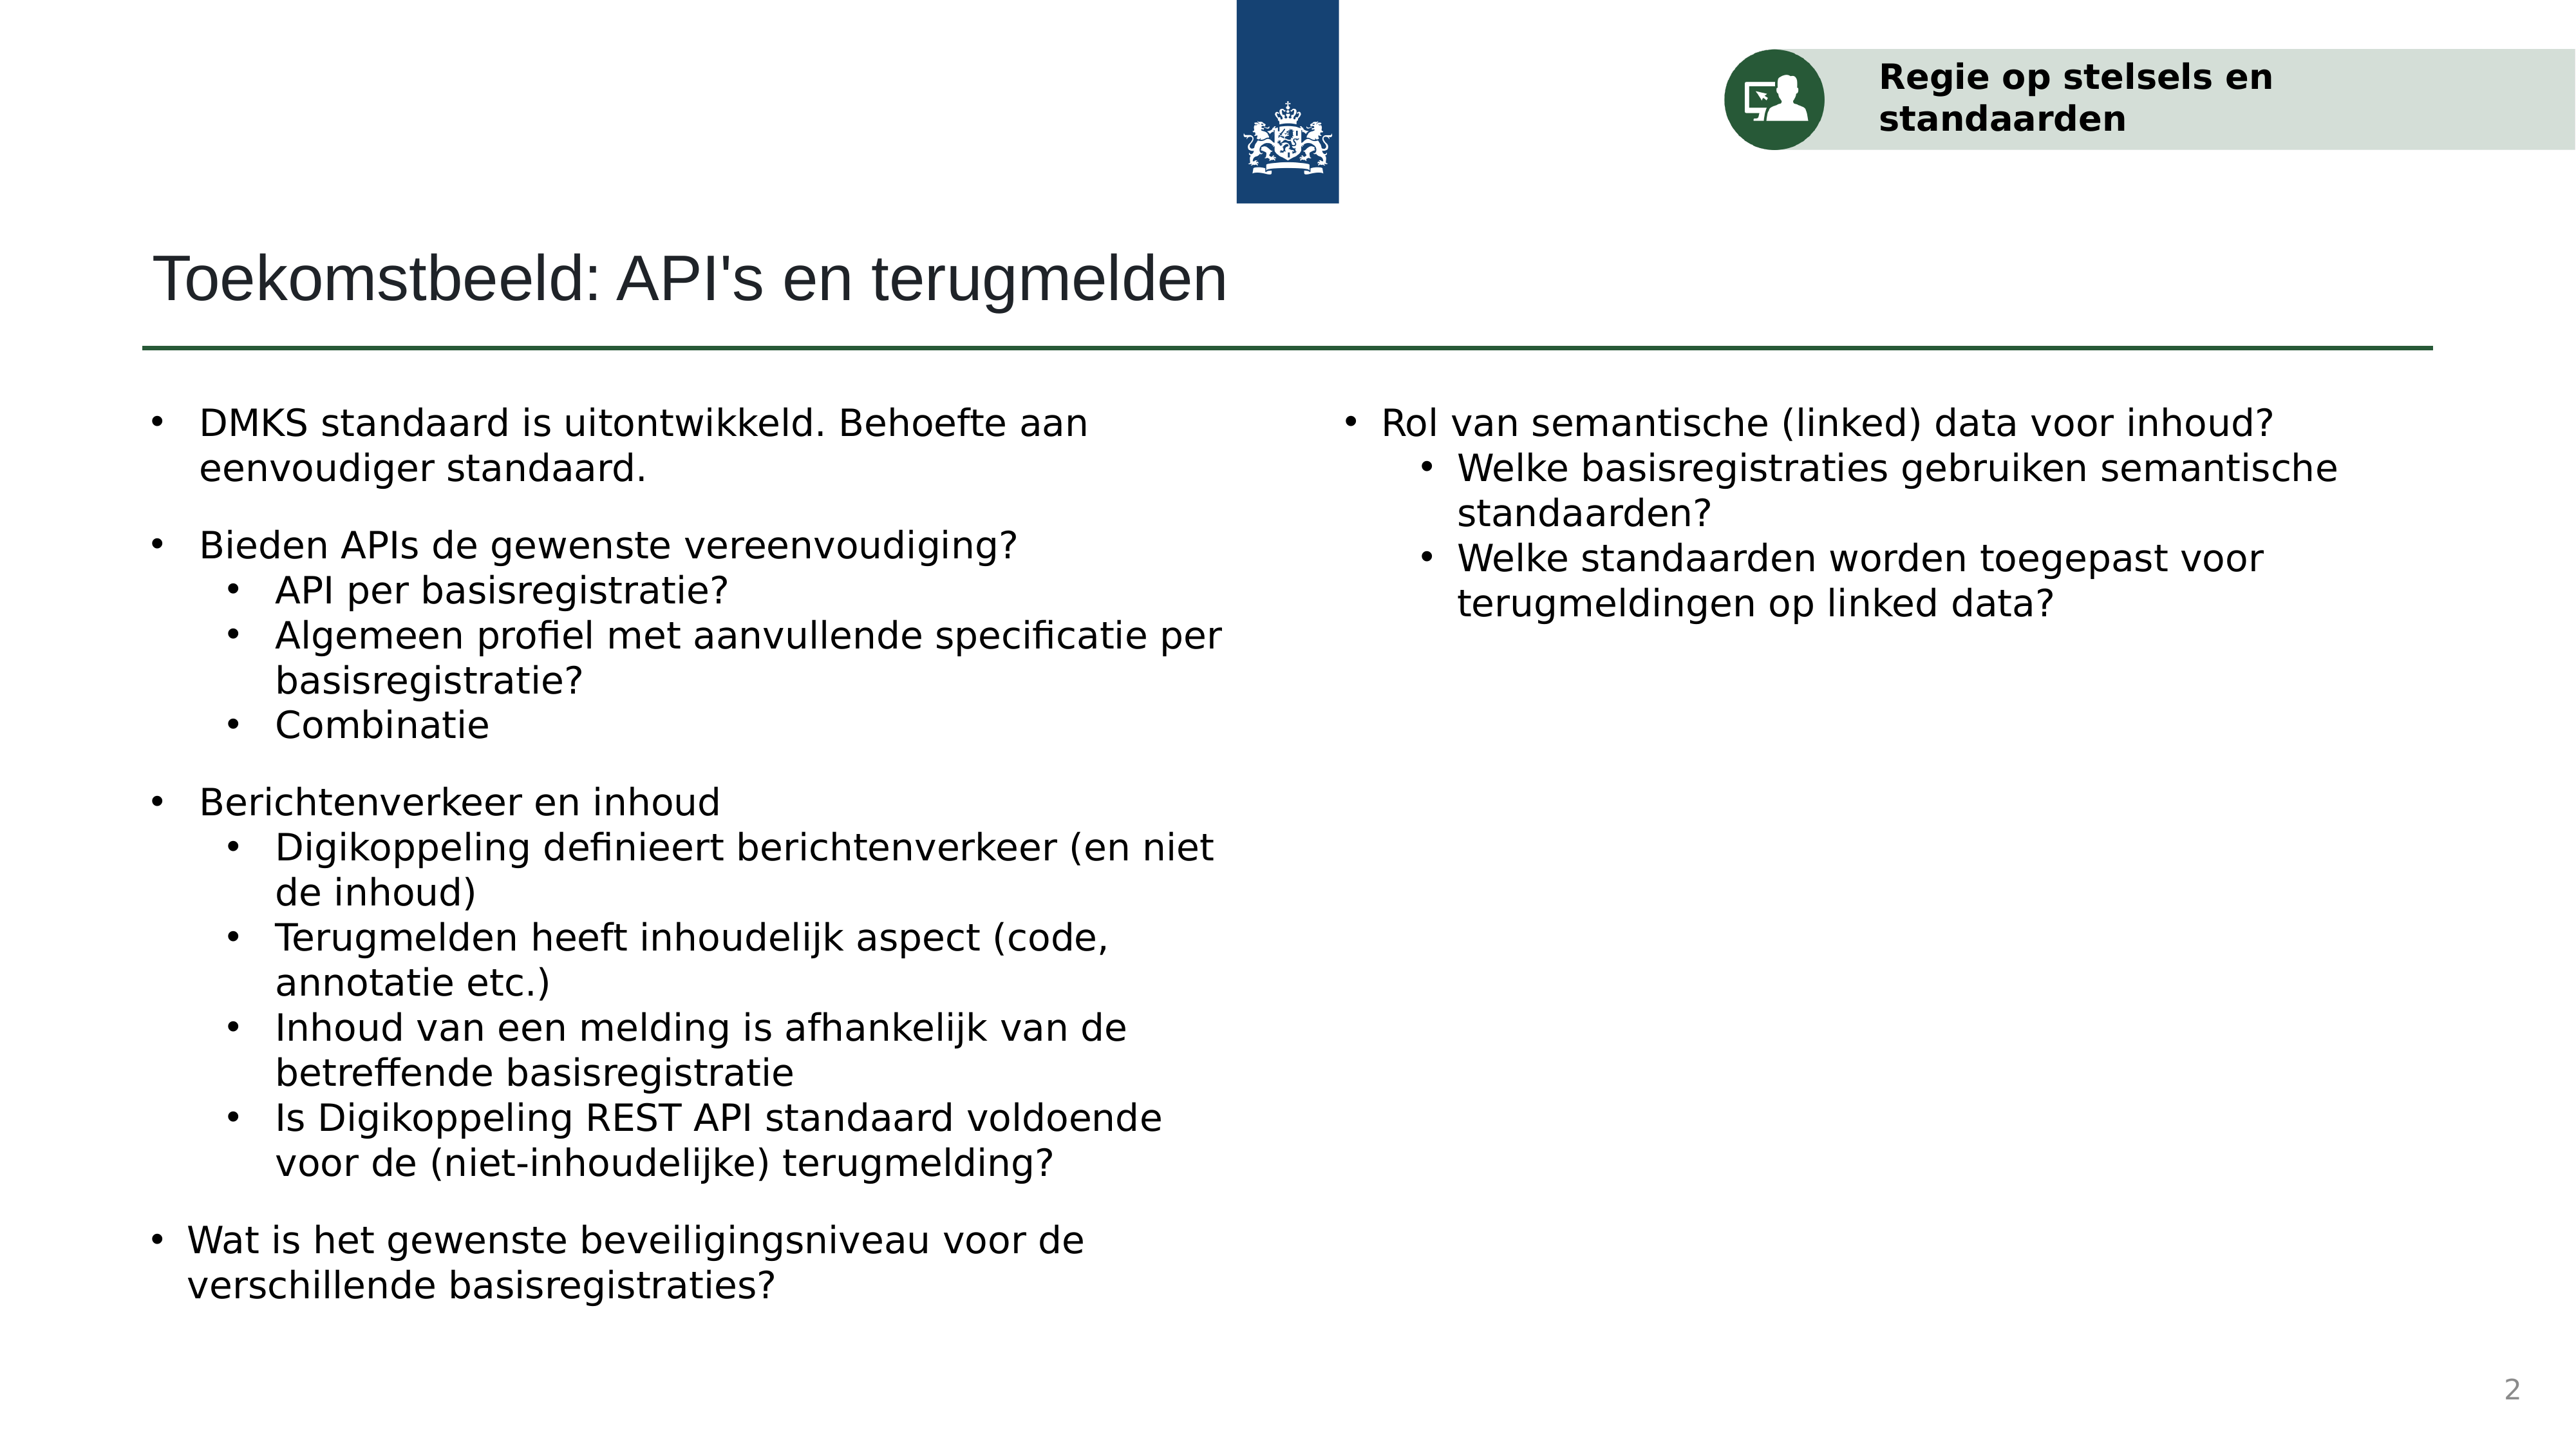

# Toekomstbeeld: API's en terugmelden
DMKS standaard is uitontwikkeld. Behoefte aan eenvoudiger standaard.
Bieden APIs de gewenste vereenvoudiging?
API per basisregistratie?
Algemeen profiel met aanvullende specificatie per basisregistratie?
Combinatie
Berichtenverkeer en inhoud
Digikoppeling definieert berichtenverkeer (en niet de inhoud)
Terugmelden heeft inhoudelijk aspect (code, annotatie etc.)
Inhoud van een melding is afhankelijk van de betreffende basisregistratie
Is Digikoppeling REST API standaard voldoende voor de (niet-inhoudelijke) terugmelding?
Wat is het gewenste beveiligingsniveau voor de verschillende basisregistraties?
Rol van semantische (linked) data voor inhoud?
Welke basisregistraties gebruiken semantische standaarden?
Welke standaarden worden toegepast voor terugmeldingen op linked data?

2